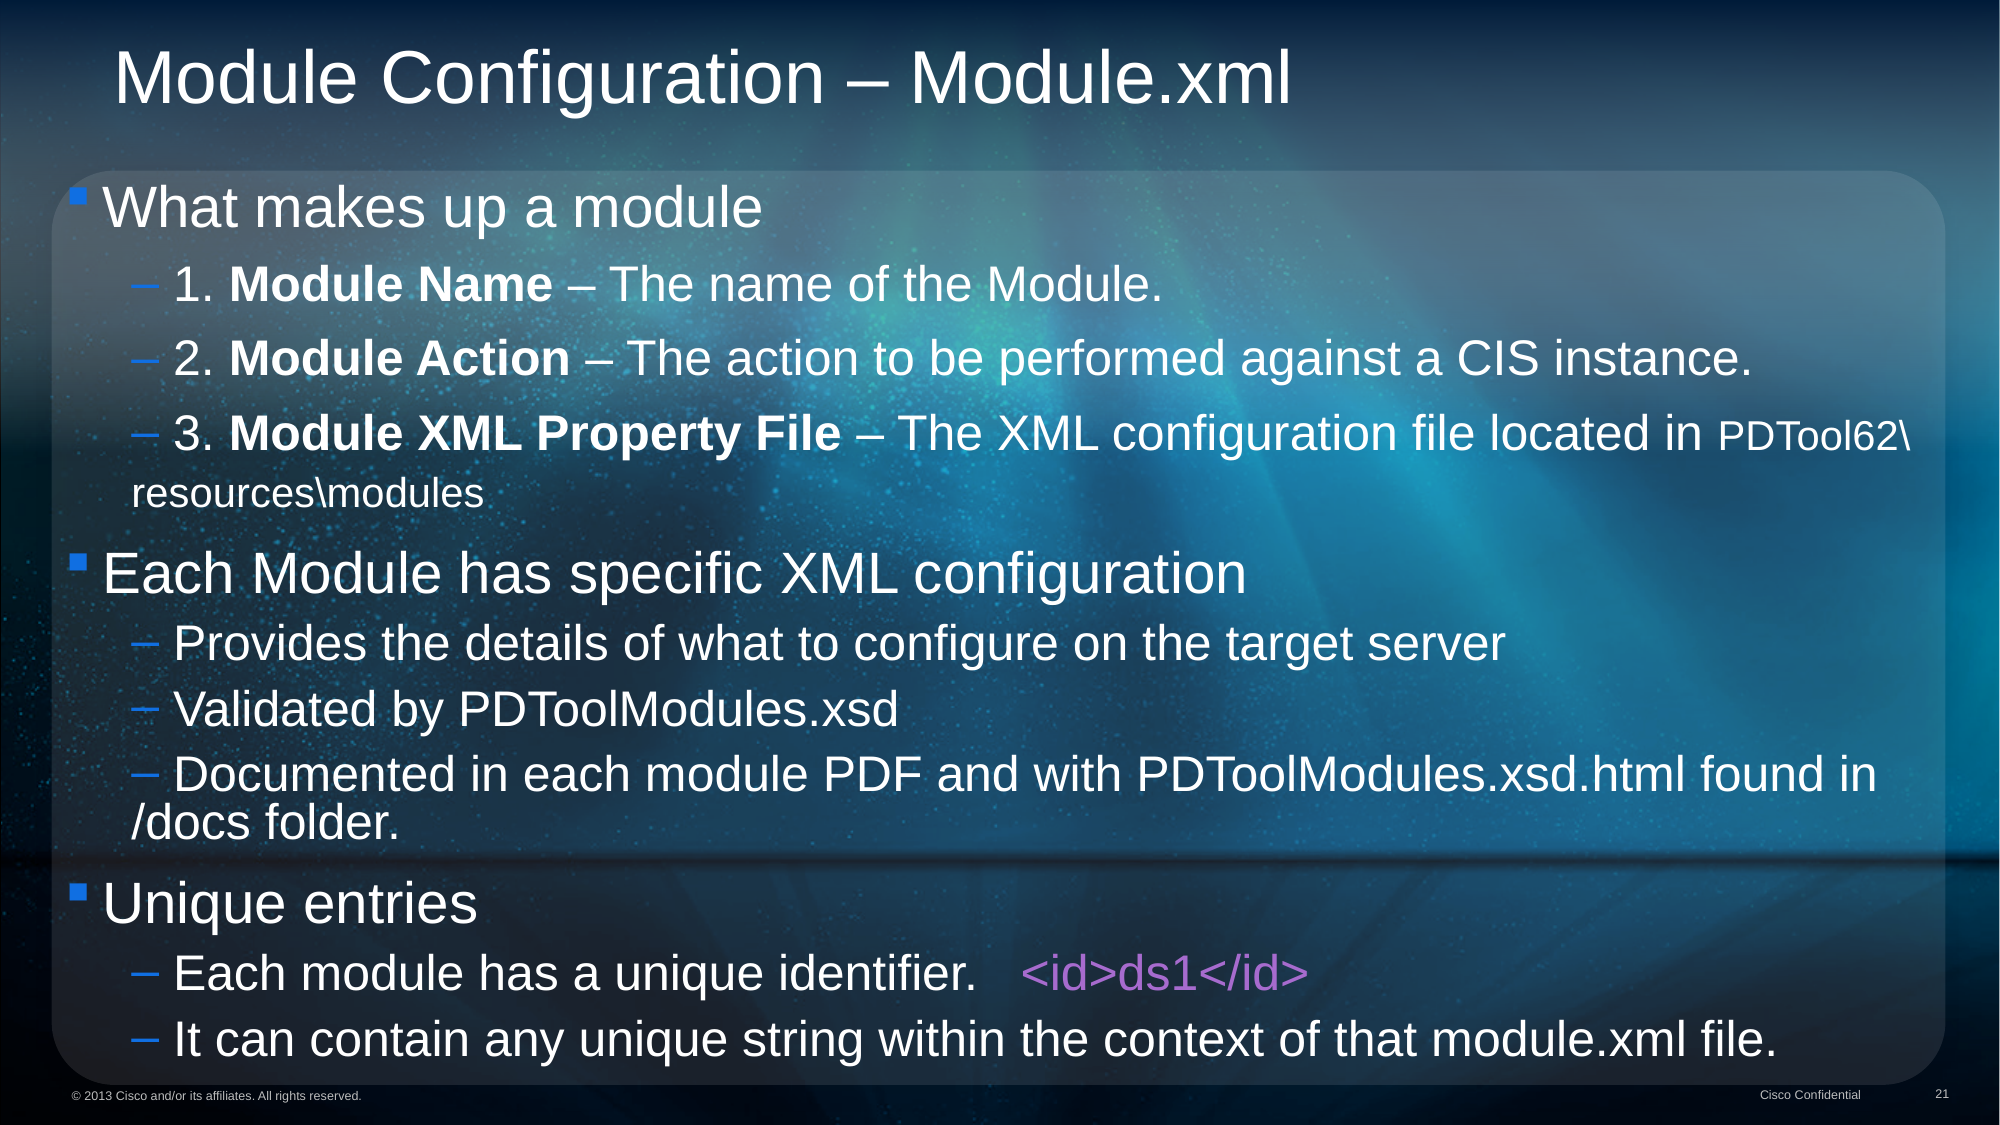

Module Configuration – Module.xml

What makes up a module
 1. Module Name – The name of the Module.
 2. Module Action – The action to be performed against a CIS instance.
 3. Module XML Property File – The XML configuration file located in PDTool62\resources\modules
Each Module has specific XML configuration
 Provides the details of what to configure on the target server
 Validated by PDToolModules.xsd
 Documented in each module PDF and with PDToolModules.xsd.html found in /docs folder.
Unique entries
 Each module has a unique identifier.   <id>ds1</id>
 It can contain any unique string within the context of that module.xml file.